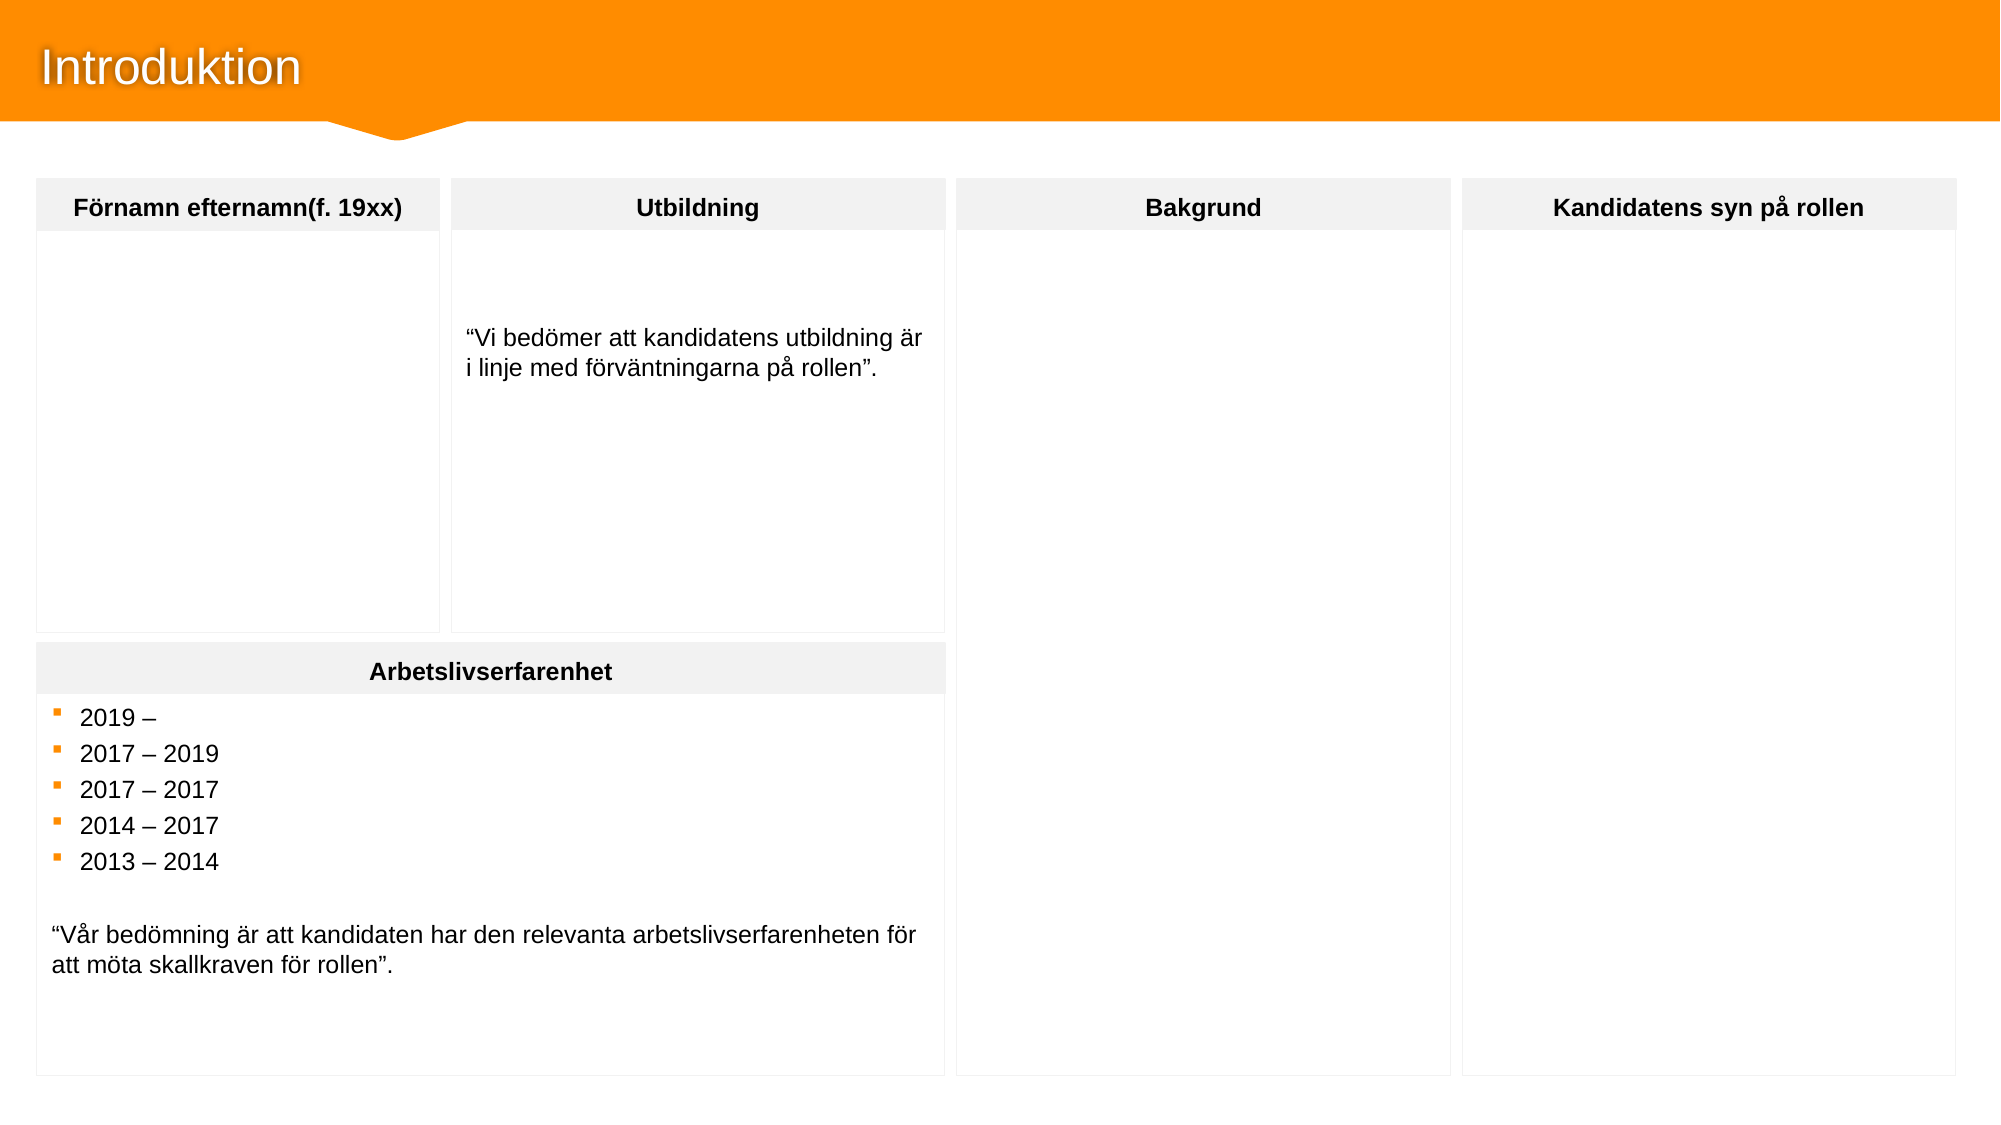

# Introduktion
Förnamn efternamn(f. 19xx)
Utbildning
Bakgrund
Kandidatens syn på rollen

“Vi bedömer att kandidatens utbildning är i linje med förväntningarna på rollen”.

Arbetslivserfarenhet
2019 –
2017 – 2019
2017 – 2017
2014 – 2017
2013 – 2014

“Vår bedömning är att kandidaten har den relevanta arbetslivserfarenheten för att möta skallkraven för rollen”.